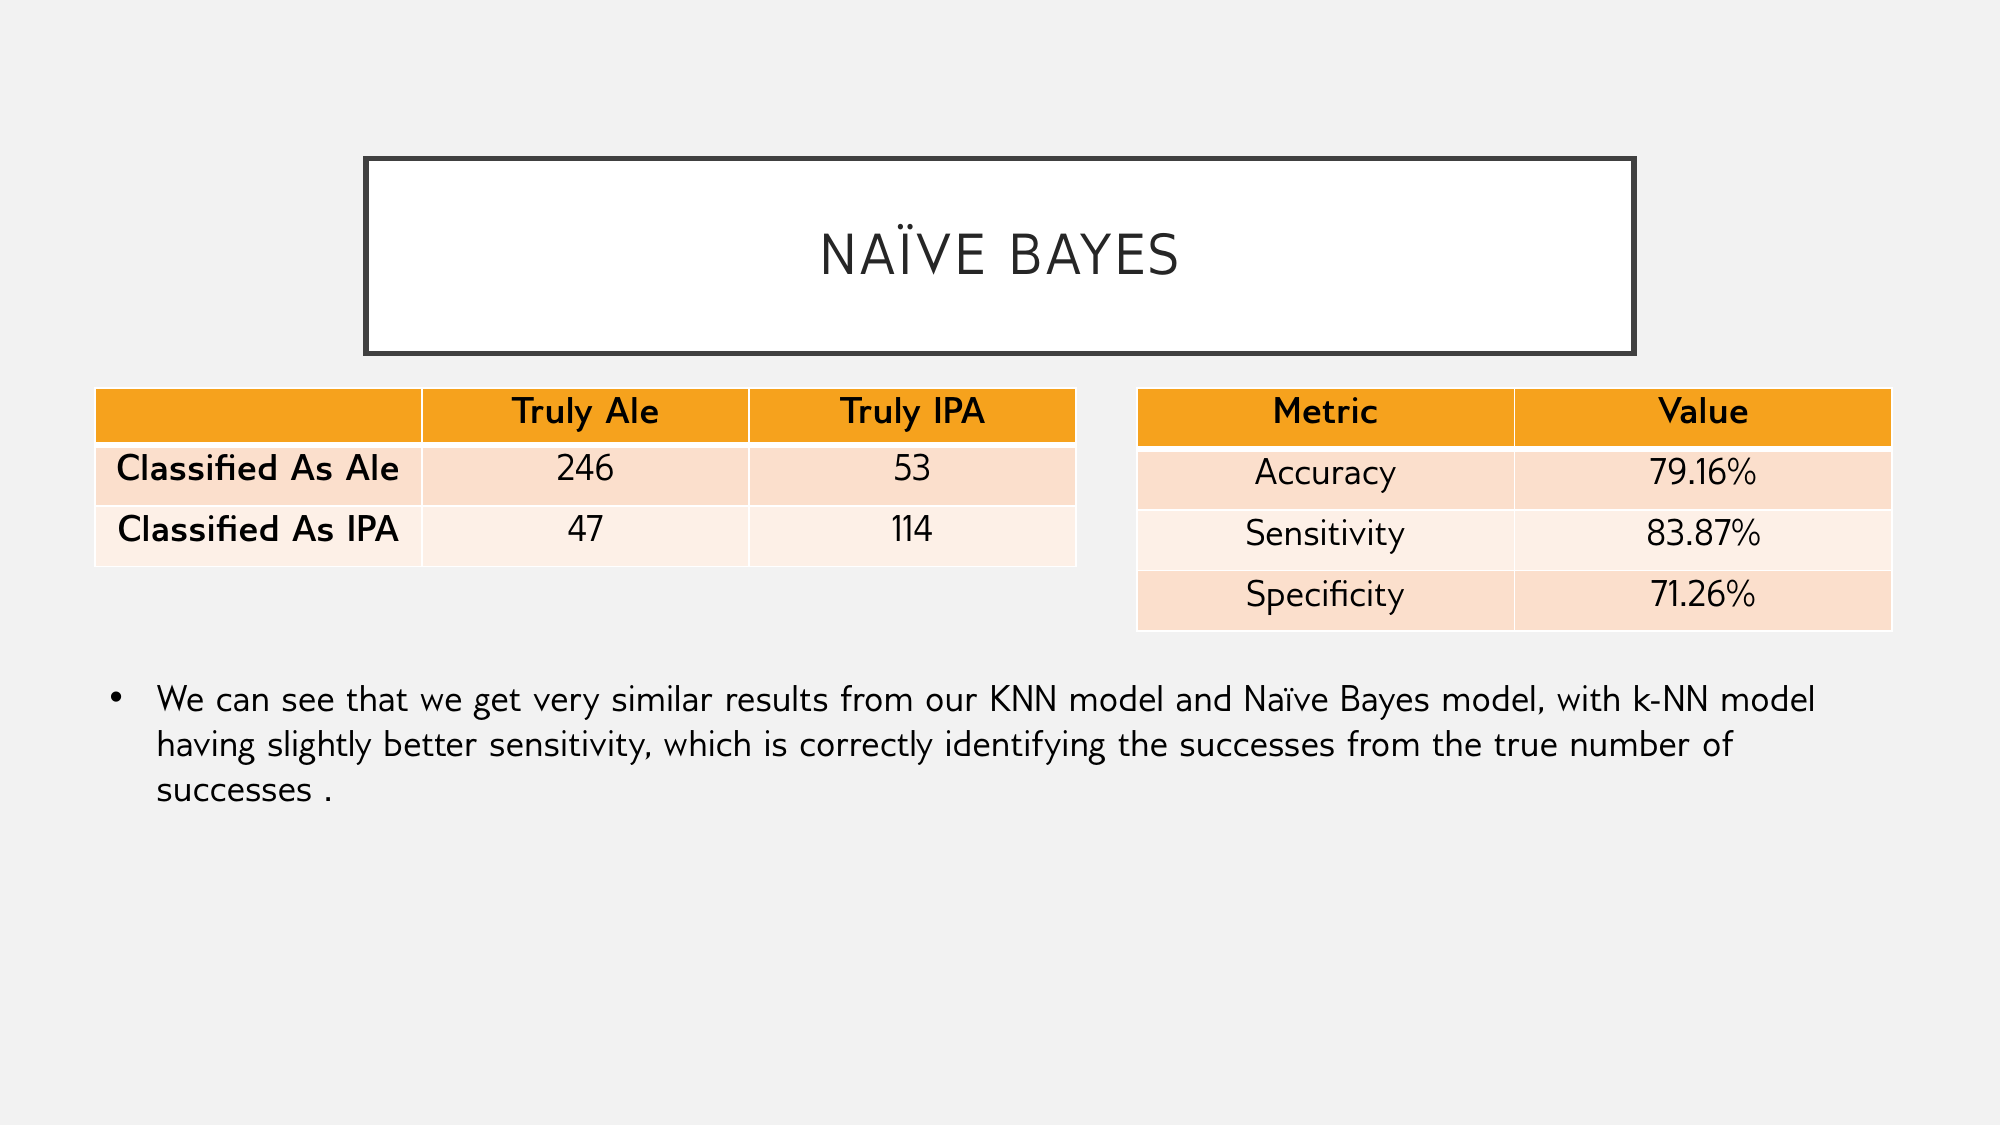

# Naïve Bayes
|  | Truly Ale | Truly IPA |
| --- | --- | --- |
| Classified As Ale | 246 | 53 |
| Classified As IPA | 47 | 114 |
| Metric | Value |
| --- | --- |
| Accuracy | 79.16% |
| Sensitivity | 83.87% |
| Specificity | 71.26% |
We can see that we get very similar results from our KNN model and Naïve Bayes model, with k-NN model having slightly better sensitivity, which is correctly identifying the successes from the true number of successes .